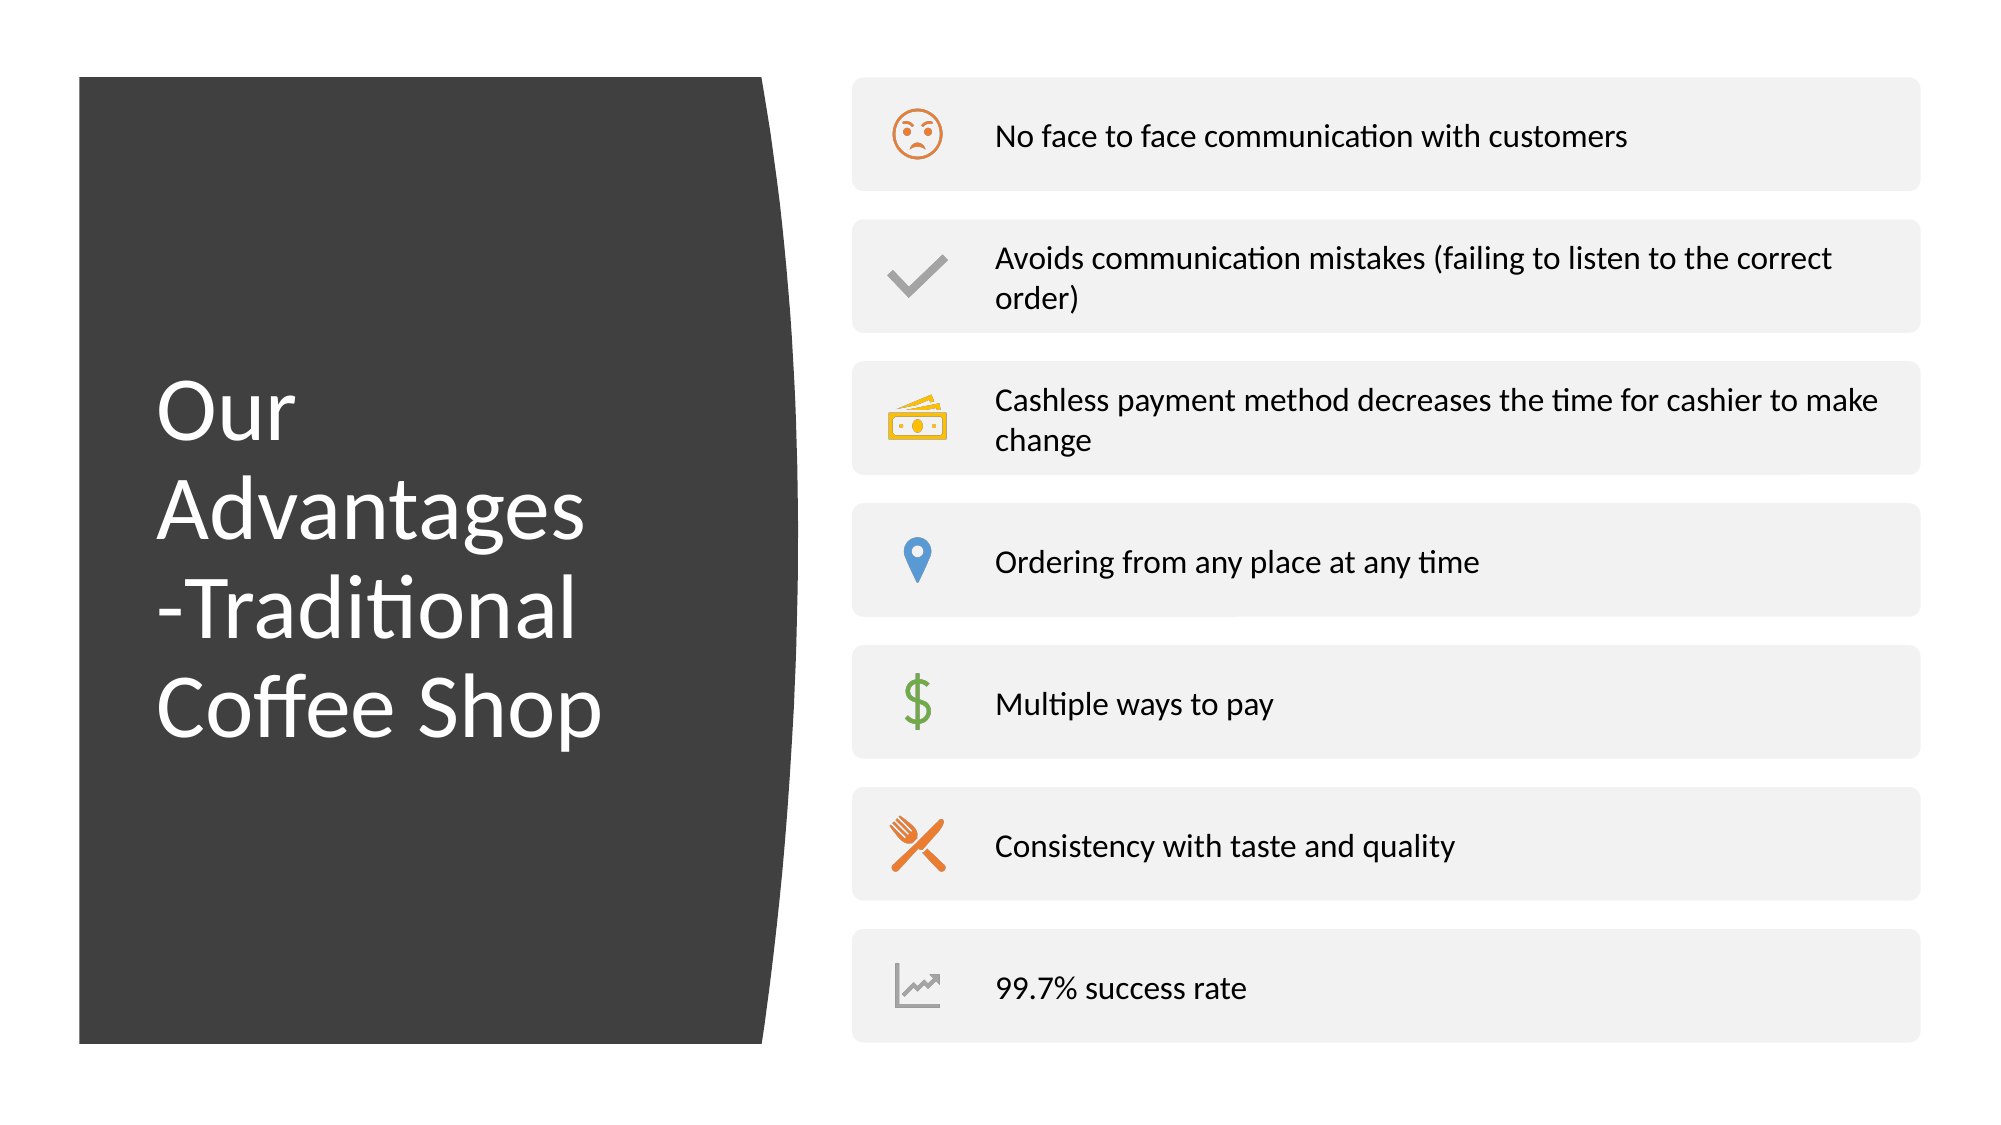

No face to face communication with customers
Avoids communication mistakes (failing to listen to the correct order)
Cashless payment method decreases the time for cashier to make change
Ordering from any place at any time
Multiple ways to pay
Consistency with taste and quality
99.7% success rate

# Our Advantages -Traditional Coffee Shop